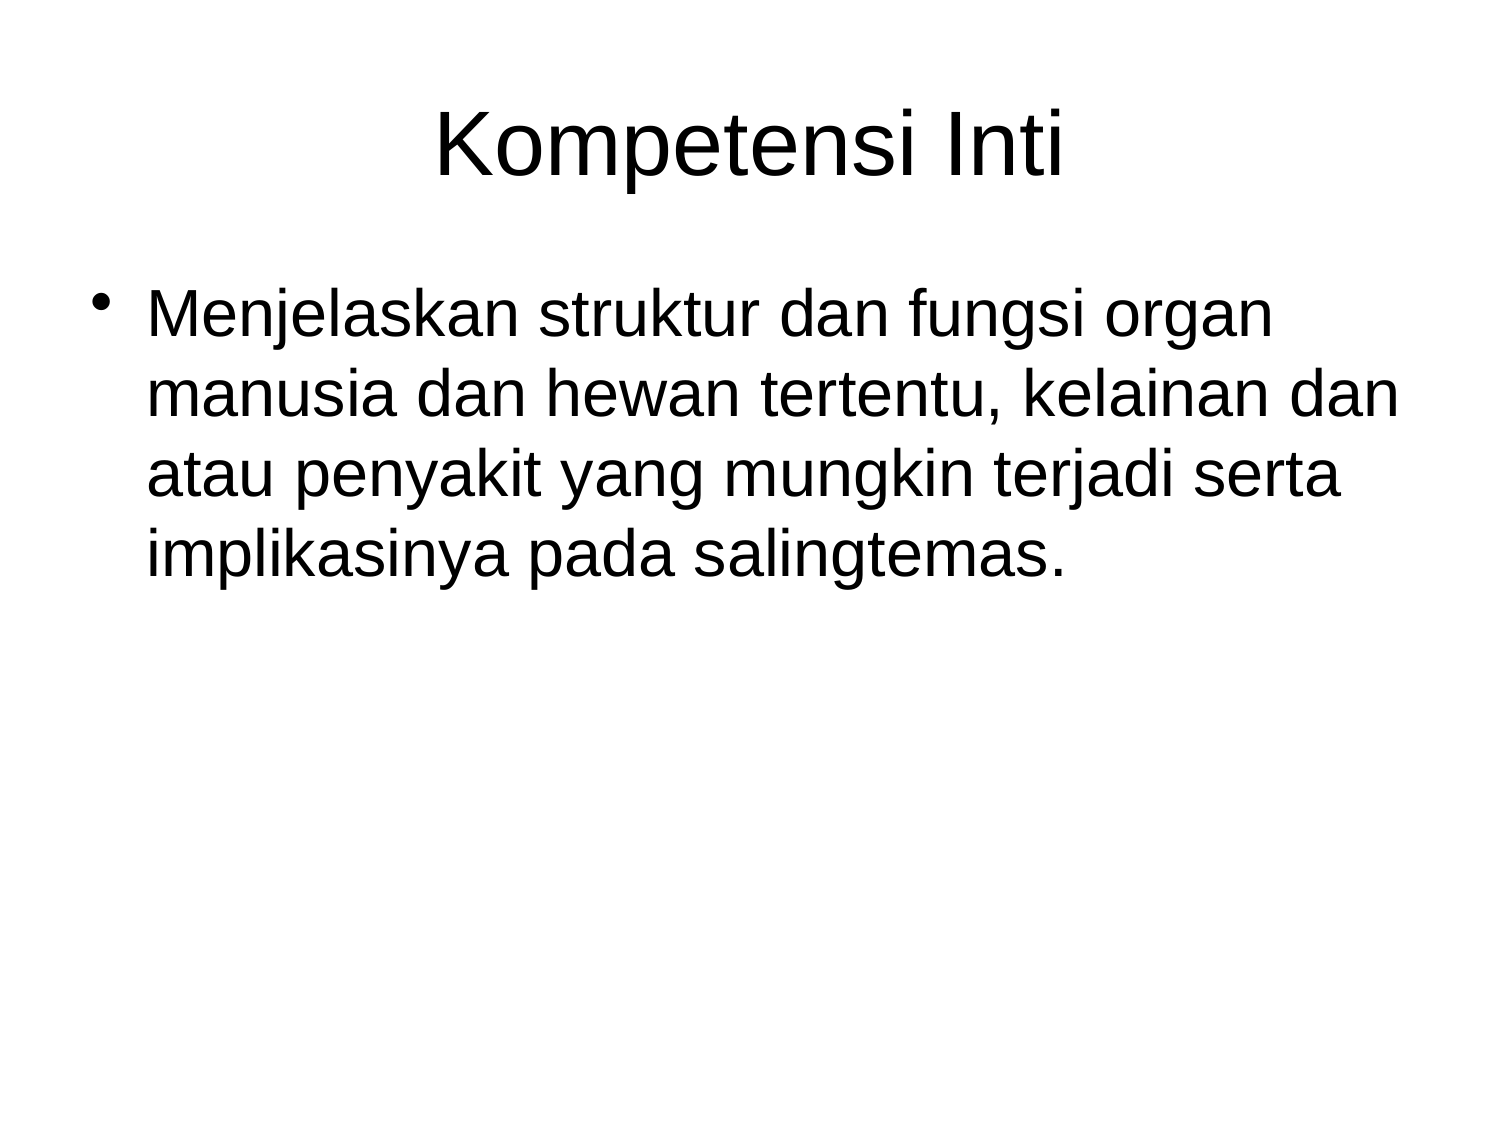

# Kompetensi Inti
Menjelaskan struktur dan fungsi organ manusia dan hewan tertentu, kelainan dan atau penyakit yang mungkin terjadi serta implikasinya pada salingtemas.